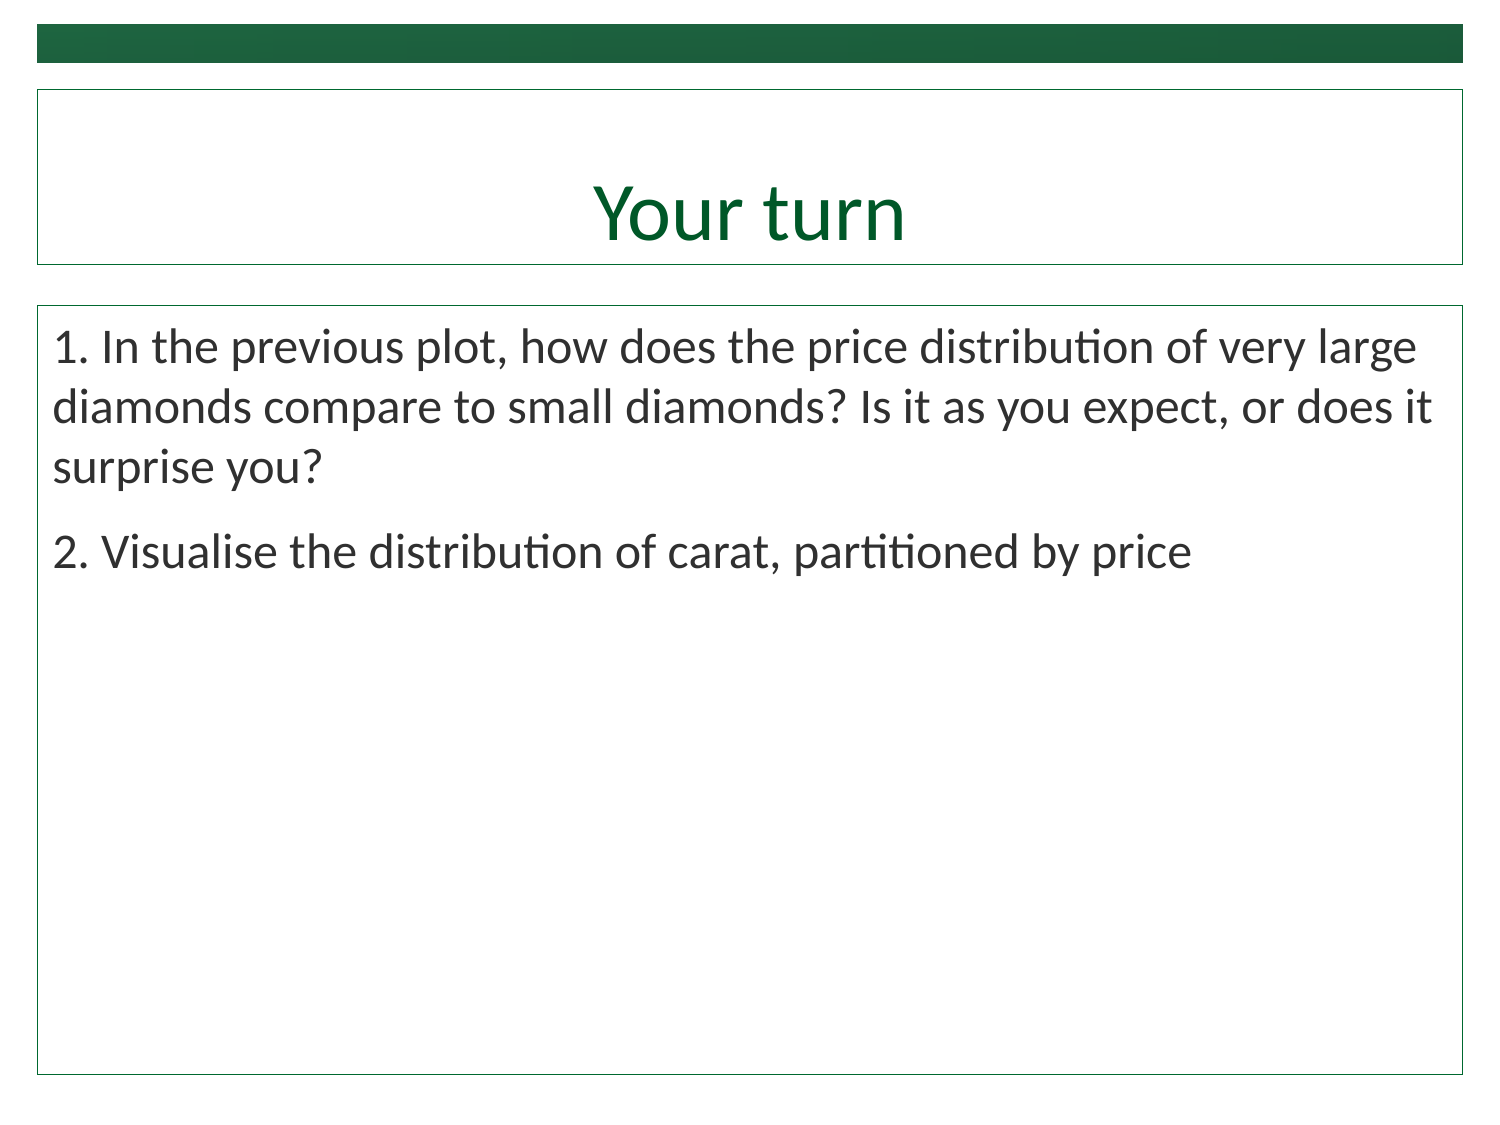

# Your turn
1. In the previous plot, how does the price distribution of very large diamonds compare to small diamonds? Is it as you expect, or does it surprise you?
2. Visualise the distribution of carat, partitioned by price